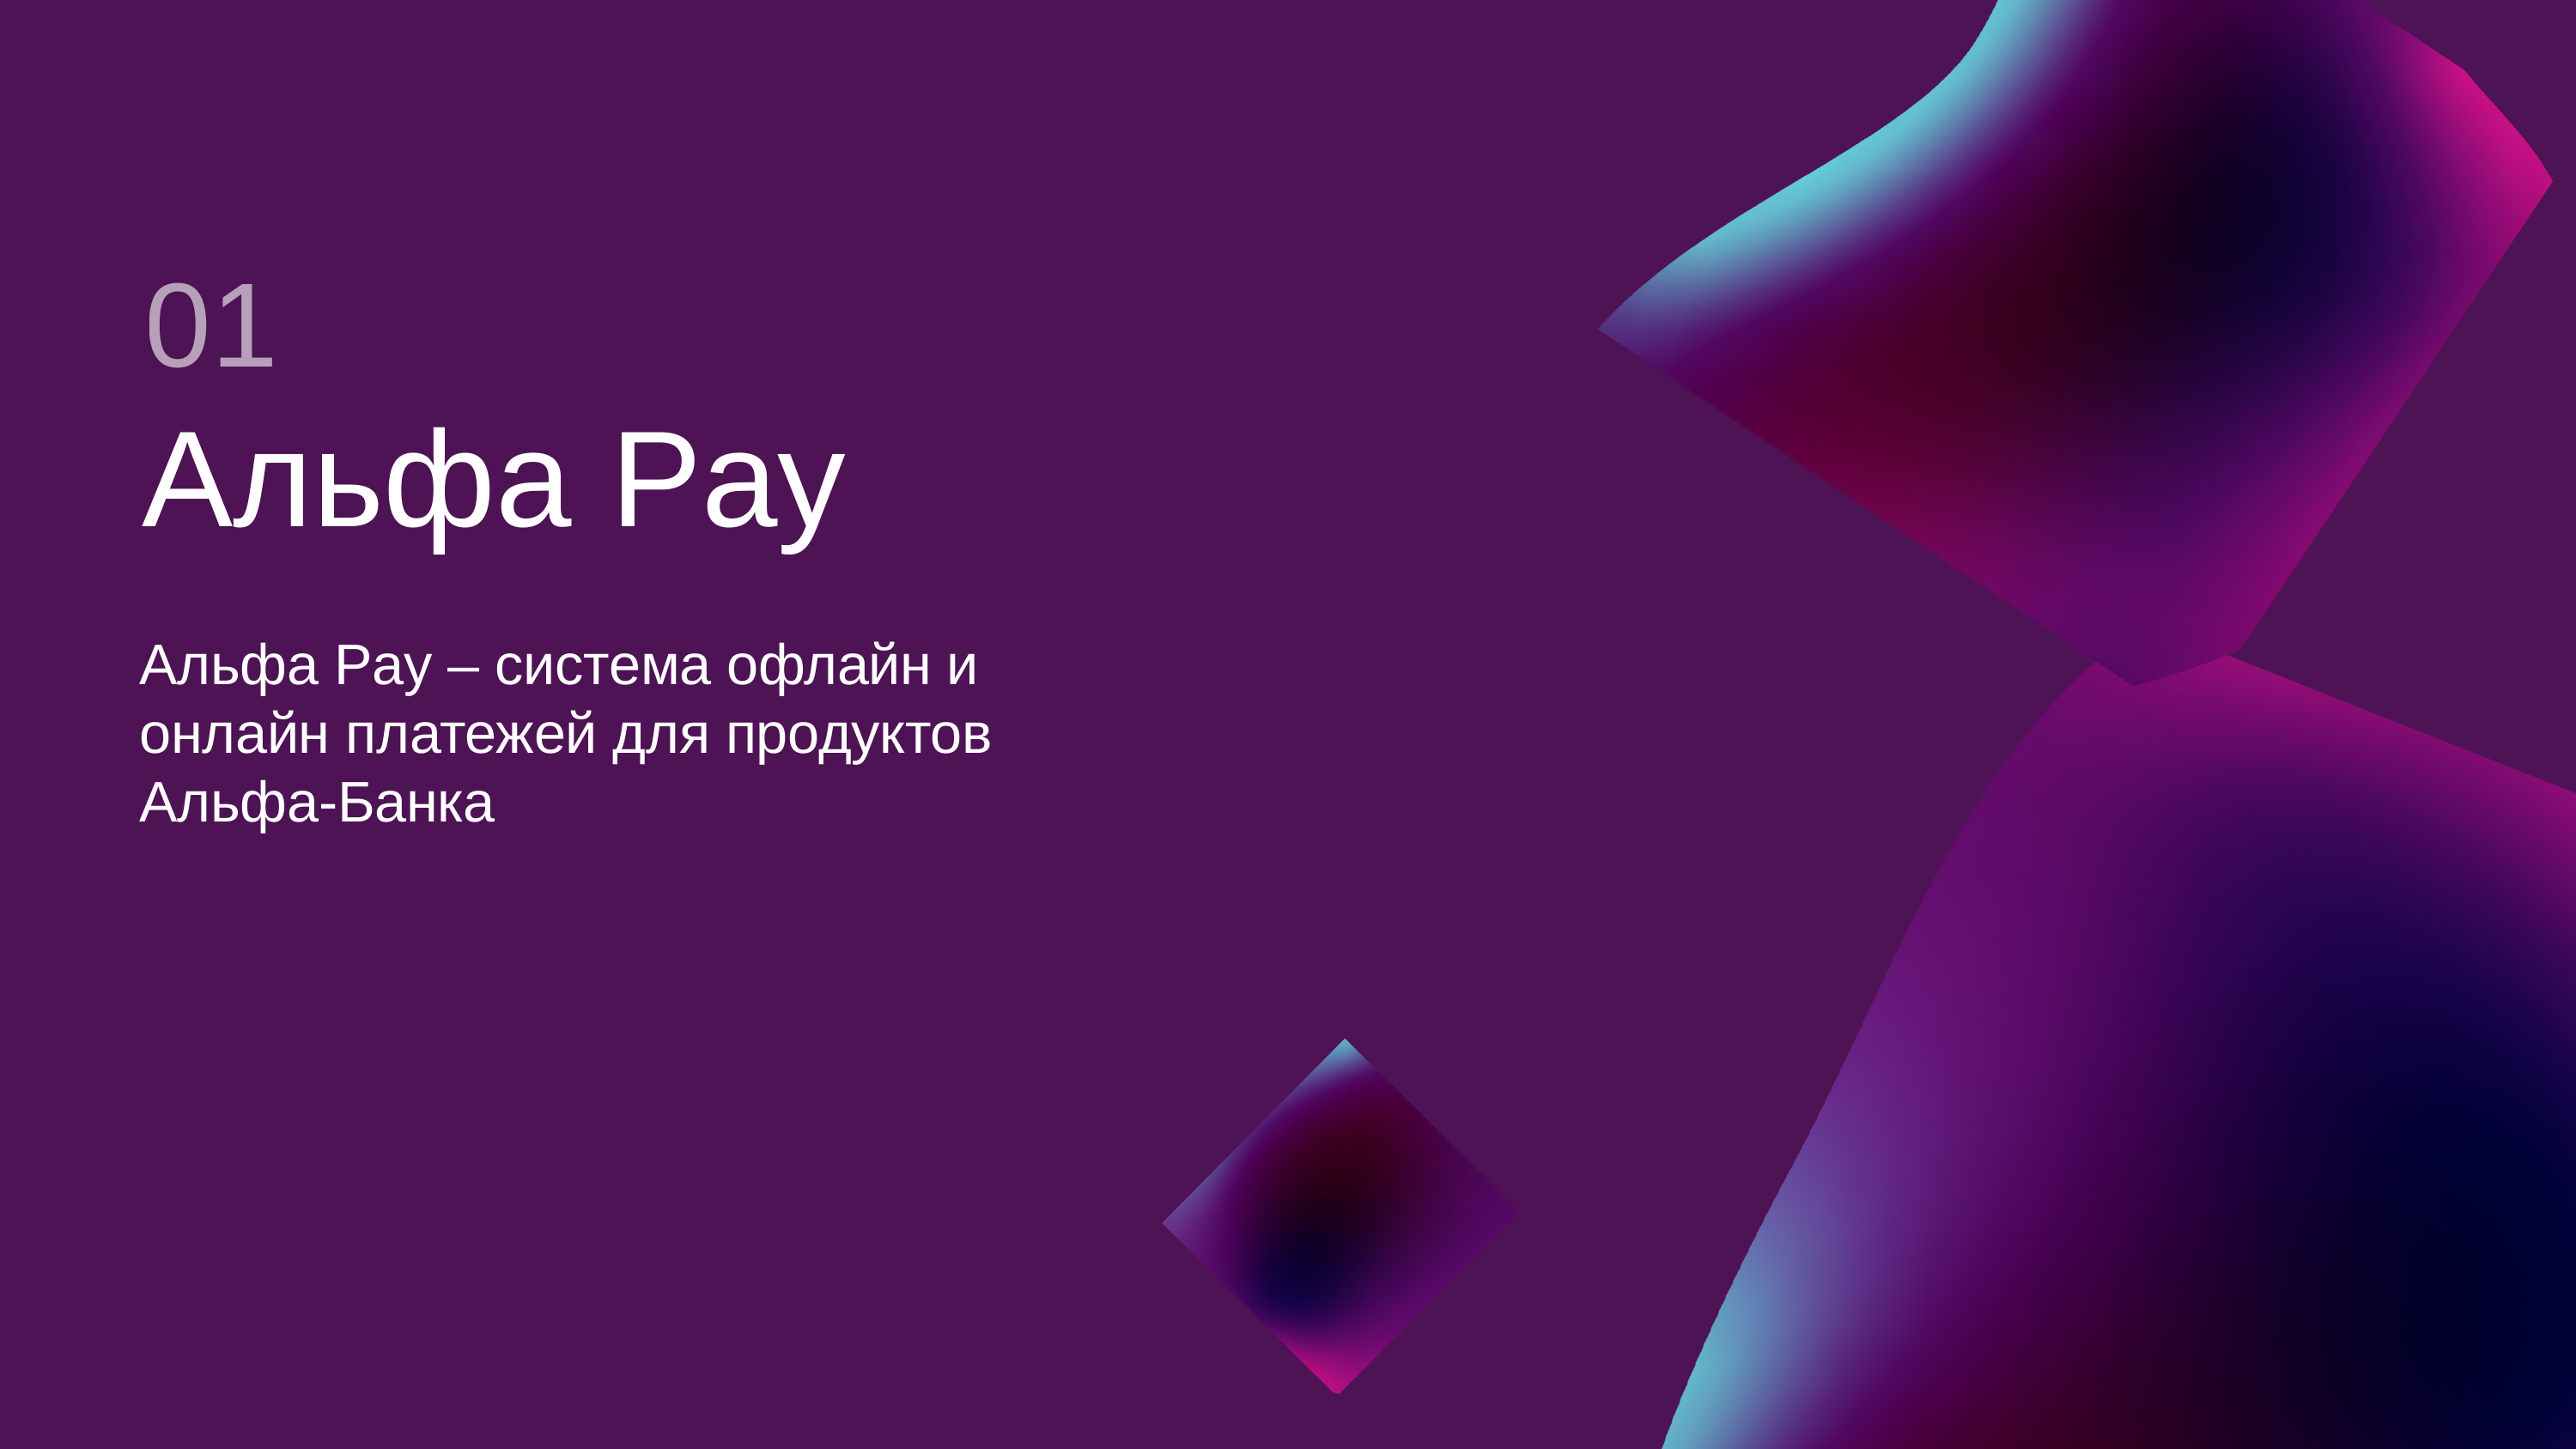

01
Альфа Pay
Альфа Pay – система офлайн и онлайн платежей для продуктов Альфа-Банка